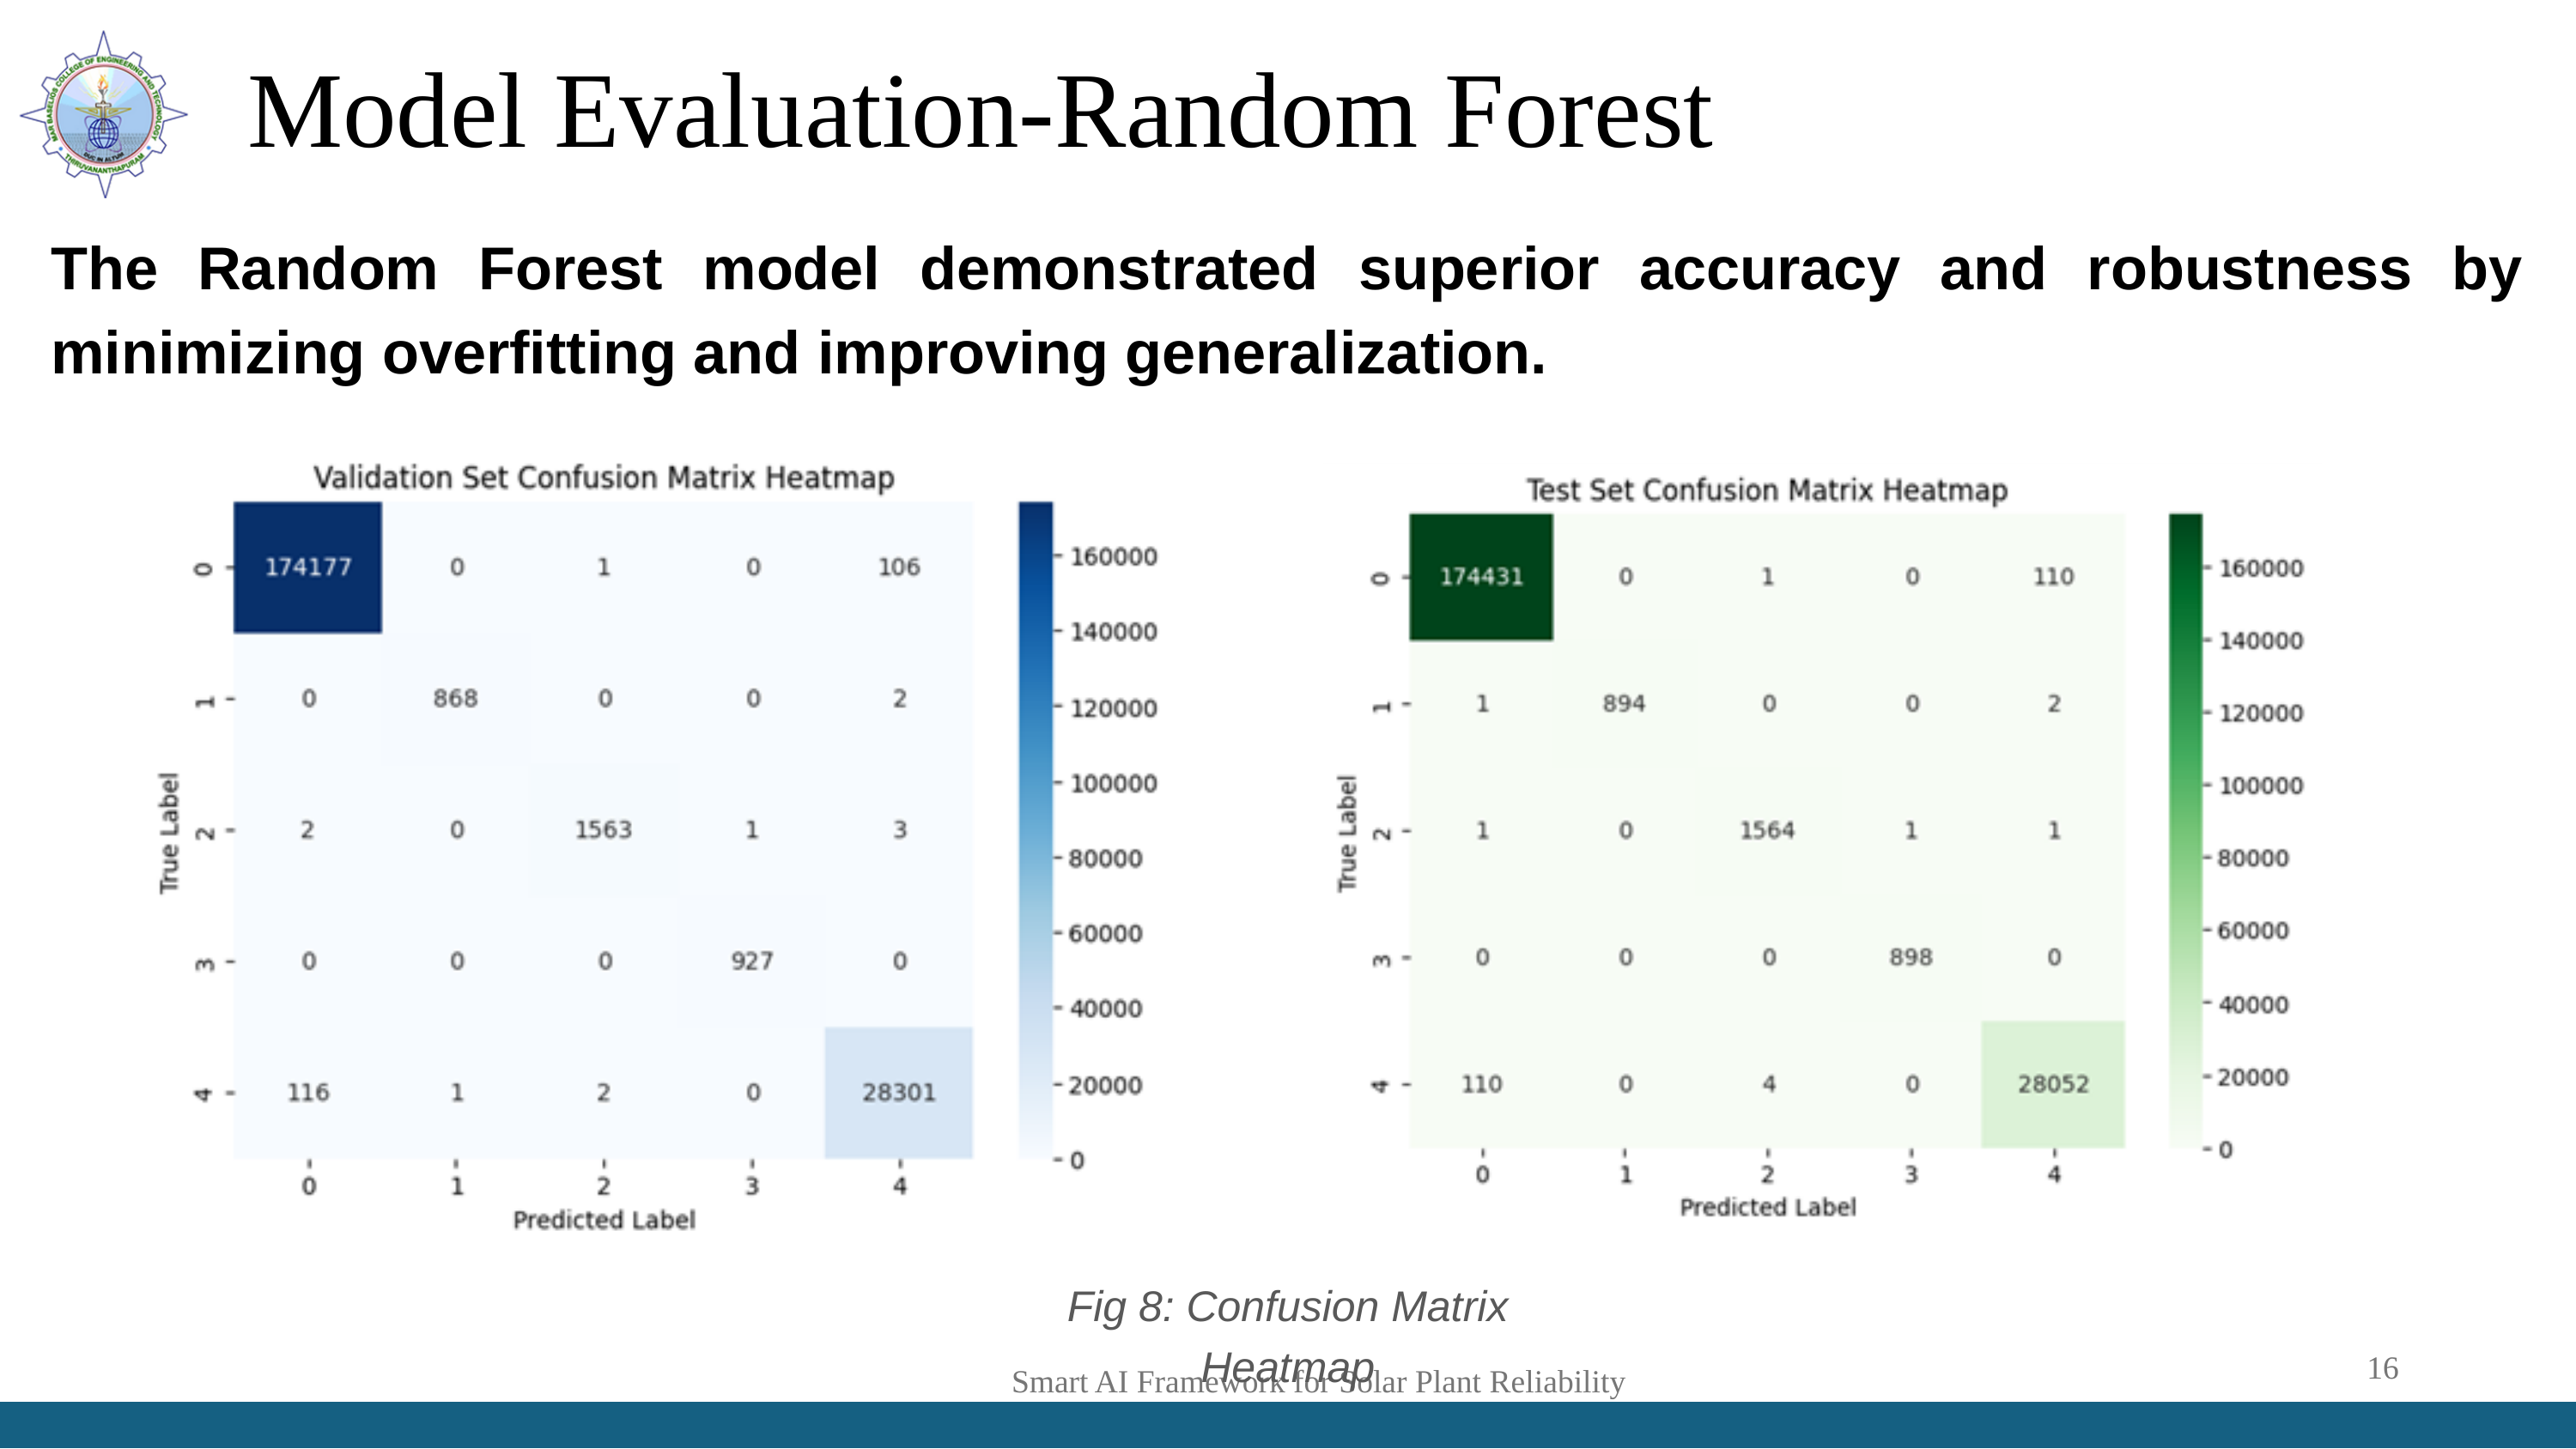

Model Evaluation-Random Forest

The Random Forest model demonstrated superior accuracy and robustness by minimizing overfitting and improving generalization.

Fig 8: Confusion Matrix Heatmap

Smart AI Framework for Solar Plant Reliability

16